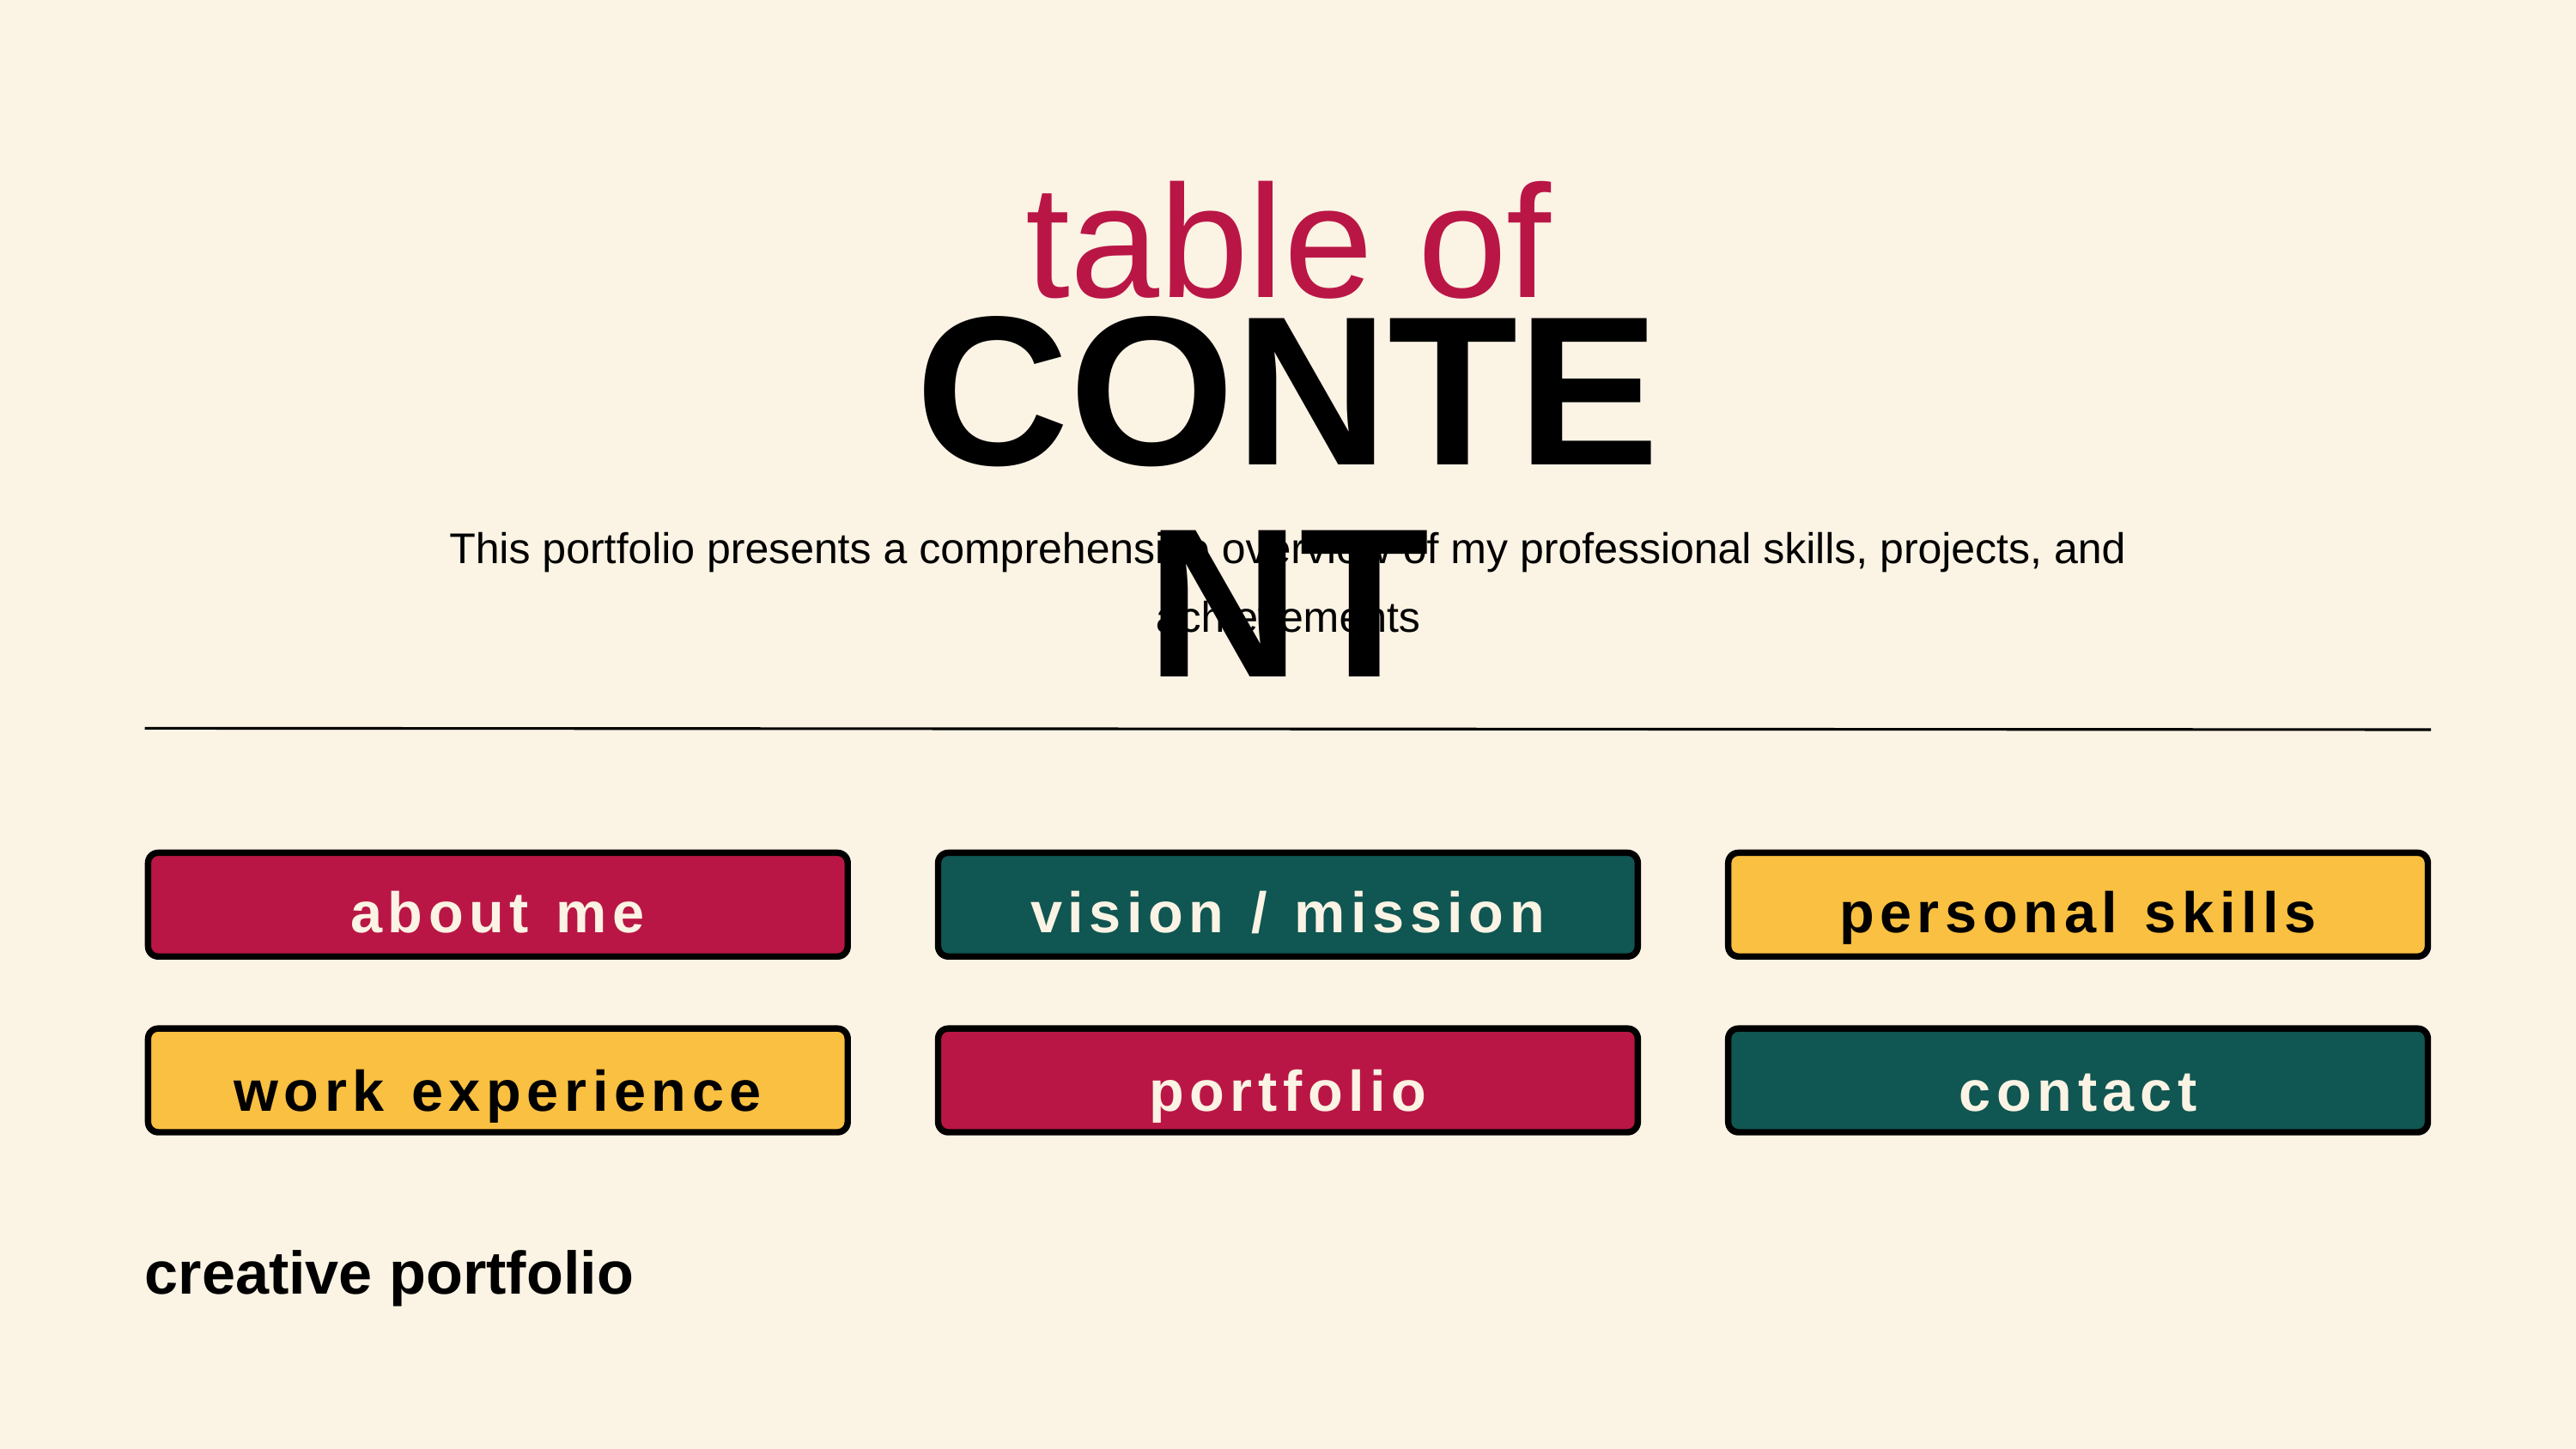

table of
CONTENT
This portfolio presents a comprehensive overview of my professional skills, projects, and achievements

about me
vision / mission
personal skills

work experience
portfolio
contact
creative portfolio